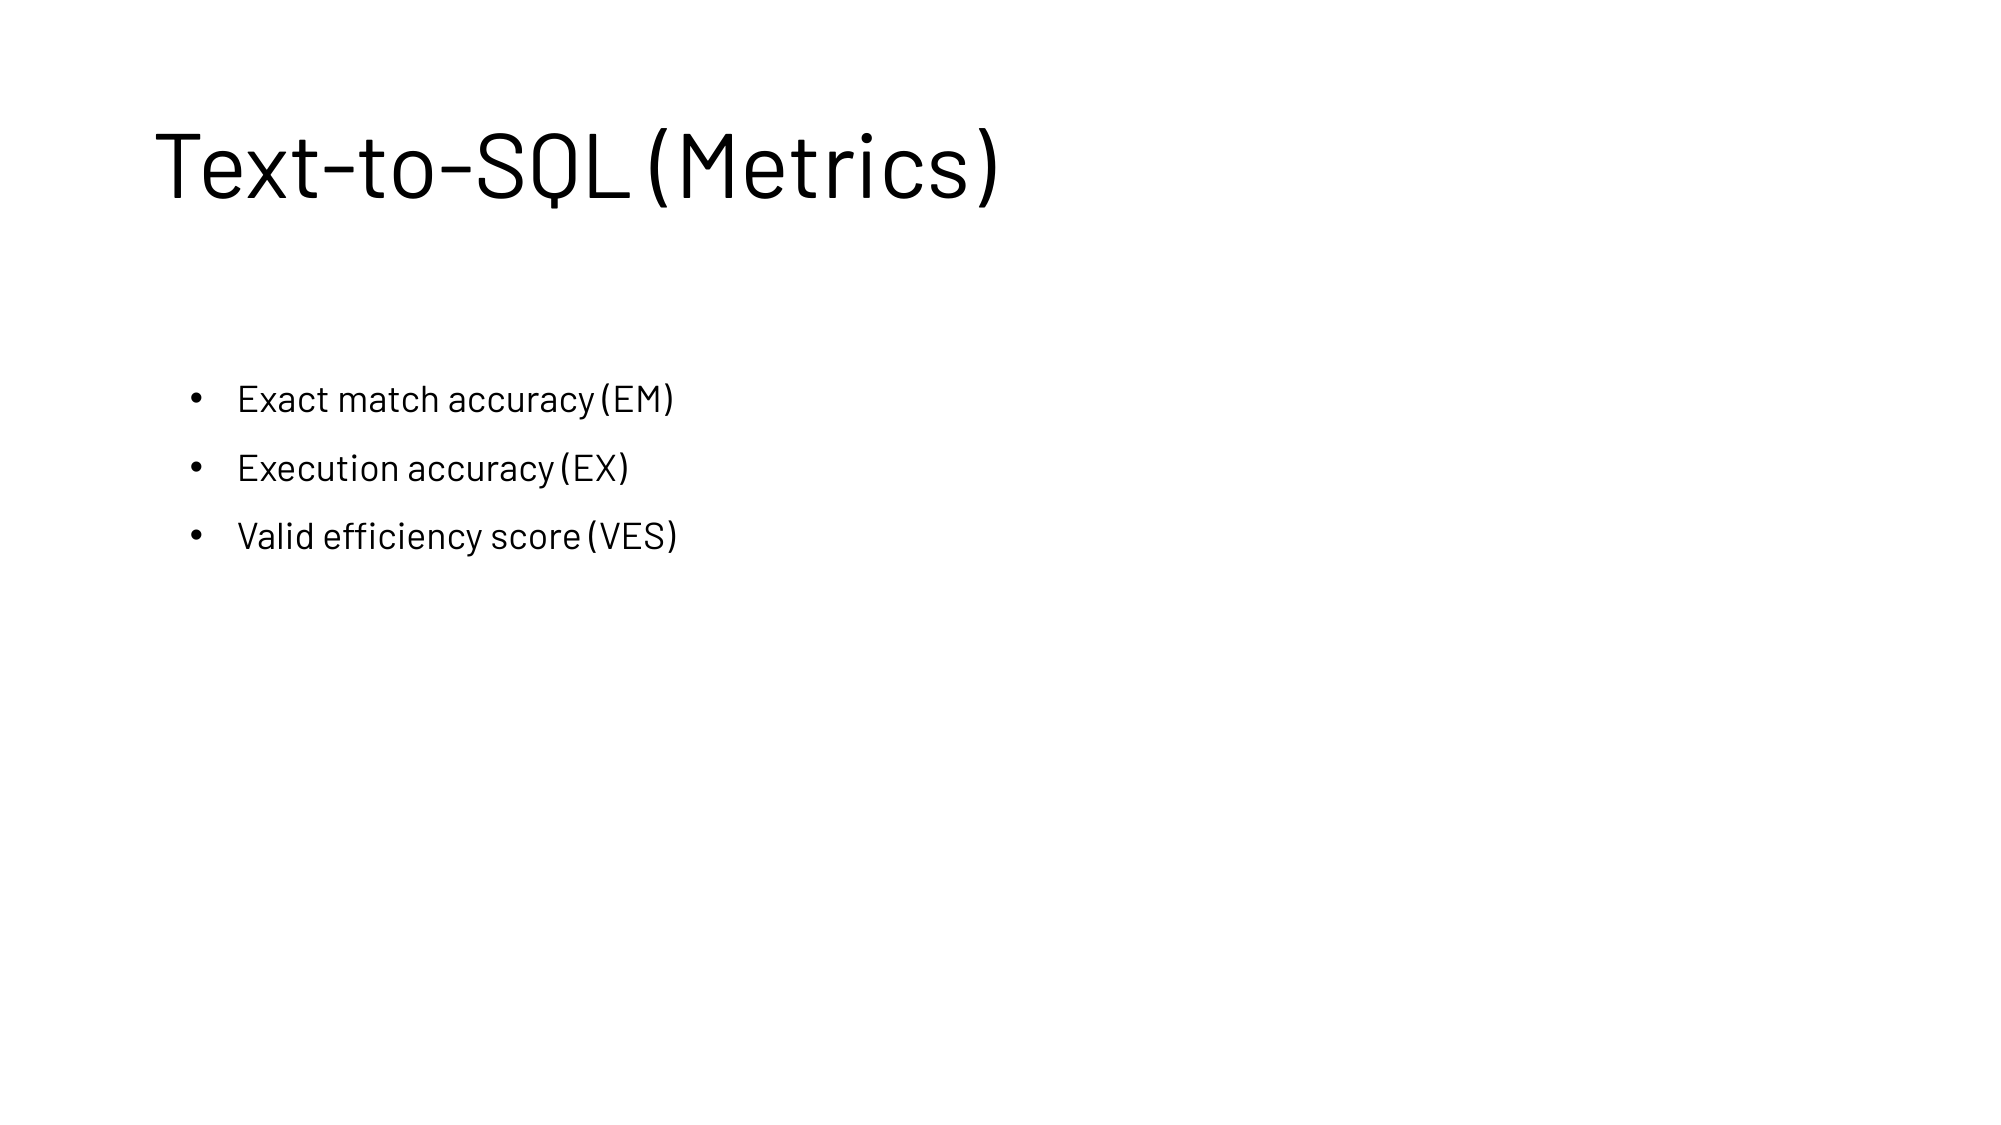

# Text-to-SQL (Metrics)

Exact match accuracy (EM)
Execution accuracy (EX)
Valid efficiency score (VES)